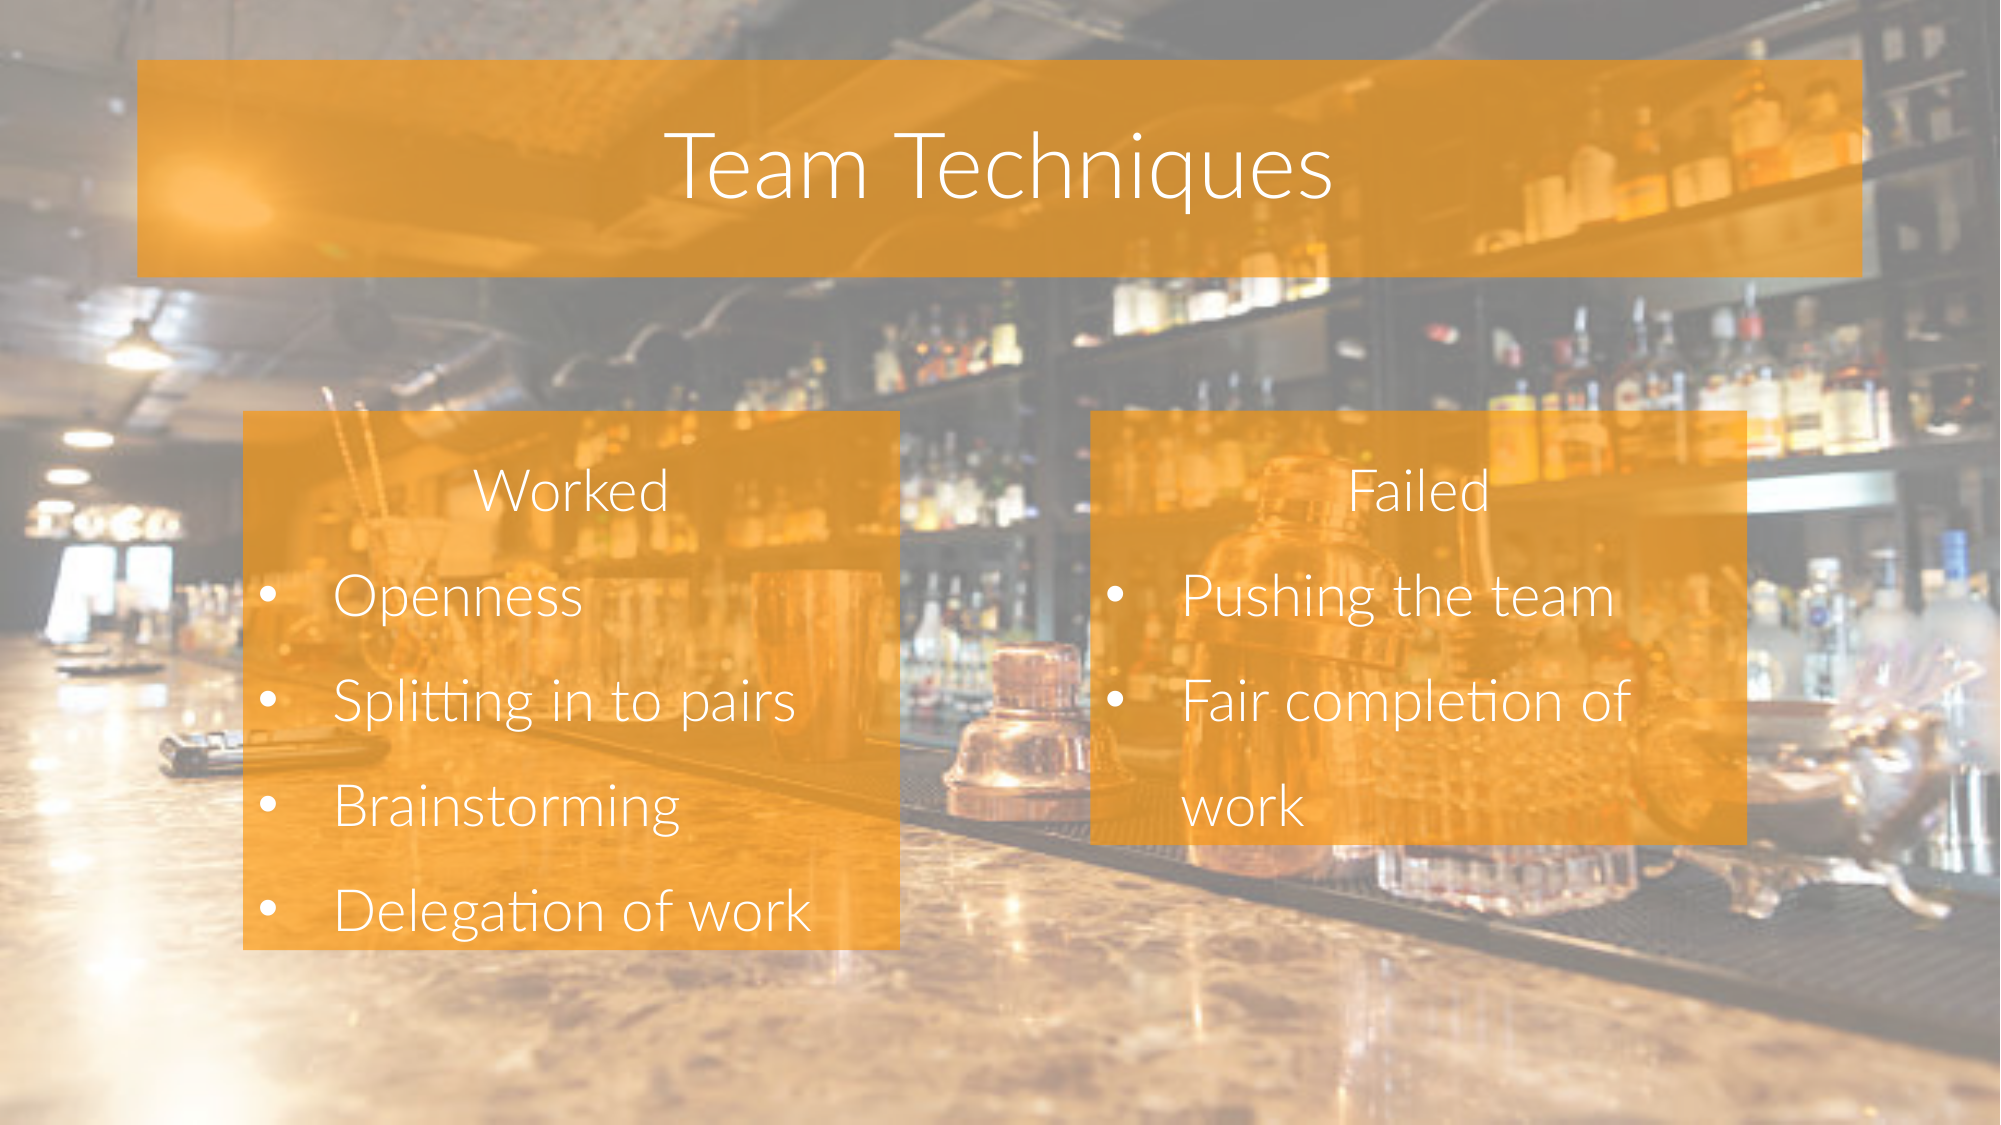

# Team Techniques
Worked
Openness
Splitting in to pairs
Brainstorming
Delegation of work
Failed
Pushing the team
Fair completion of work